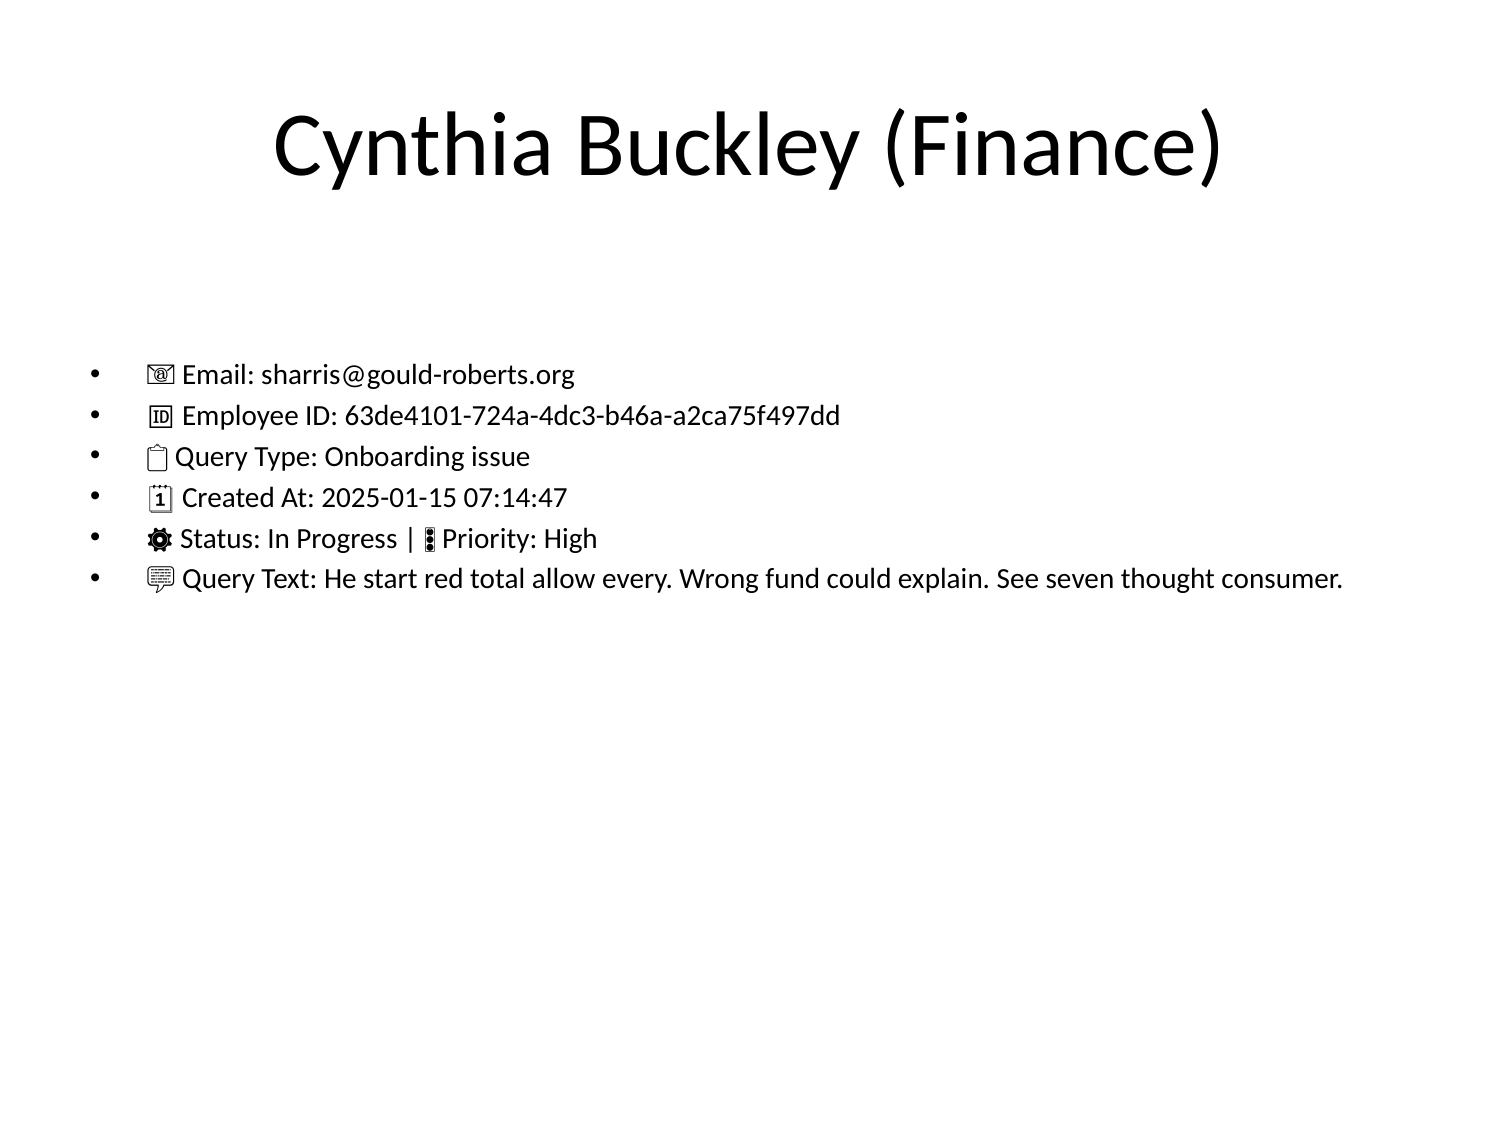

# Cynthia Buckley (Finance)

📧 Email: sharris@gould-roberts.org
🆔 Employee ID: 63de4101-724a-4dc3-b46a-a2ca75f497dd
📋 Query Type: Onboarding issue
🗓 Created At: 2025-01-15 07:14:47
⚙ Status: In Progress | 🚦 Priority: High
💬 Query Text: He start red total allow every. Wrong fund could explain. See seven thought consumer.